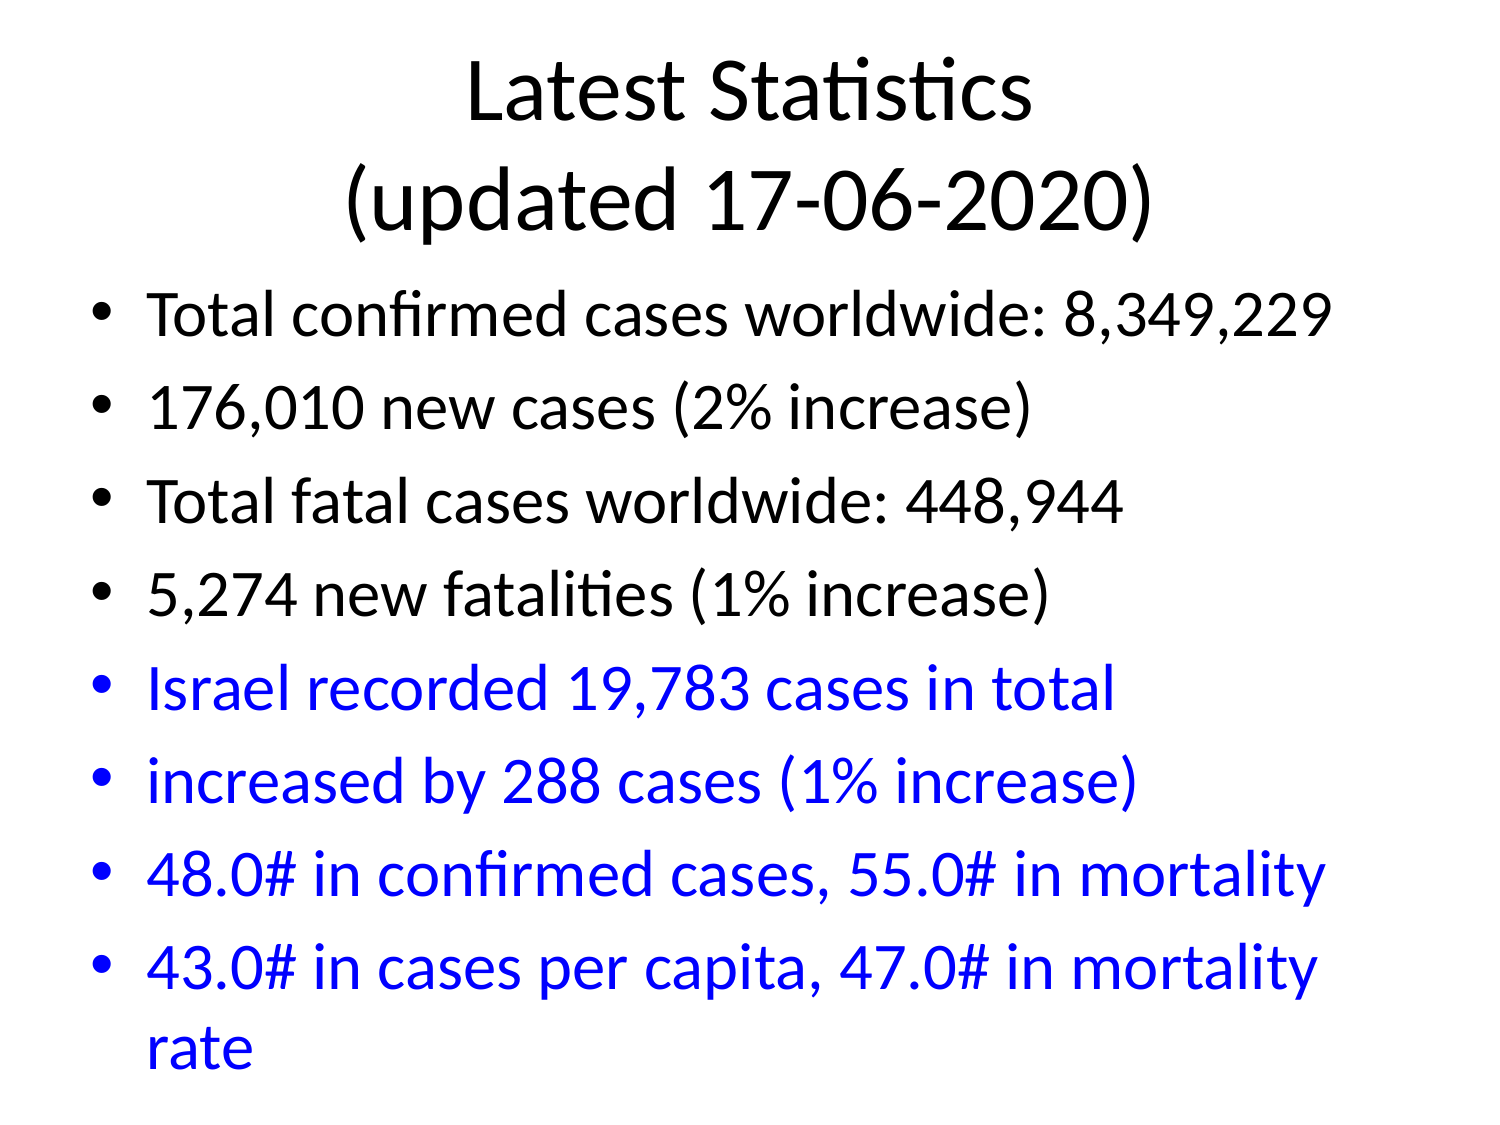

# Latest Statistics
(updated 17-06-2020)
Total confirmed cases worldwide: 8,349,229
176,010 new cases (2% increase)
Total fatal cases worldwide: 448,944
5,274 new fatalities (1% increase)
Israel recorded 19,783 cases in total
increased by 288 cases (1% increase)
48.0# in confirmed cases, 55.0# in mortality
43.0# in cases per capita, 47.0# in mortality rate